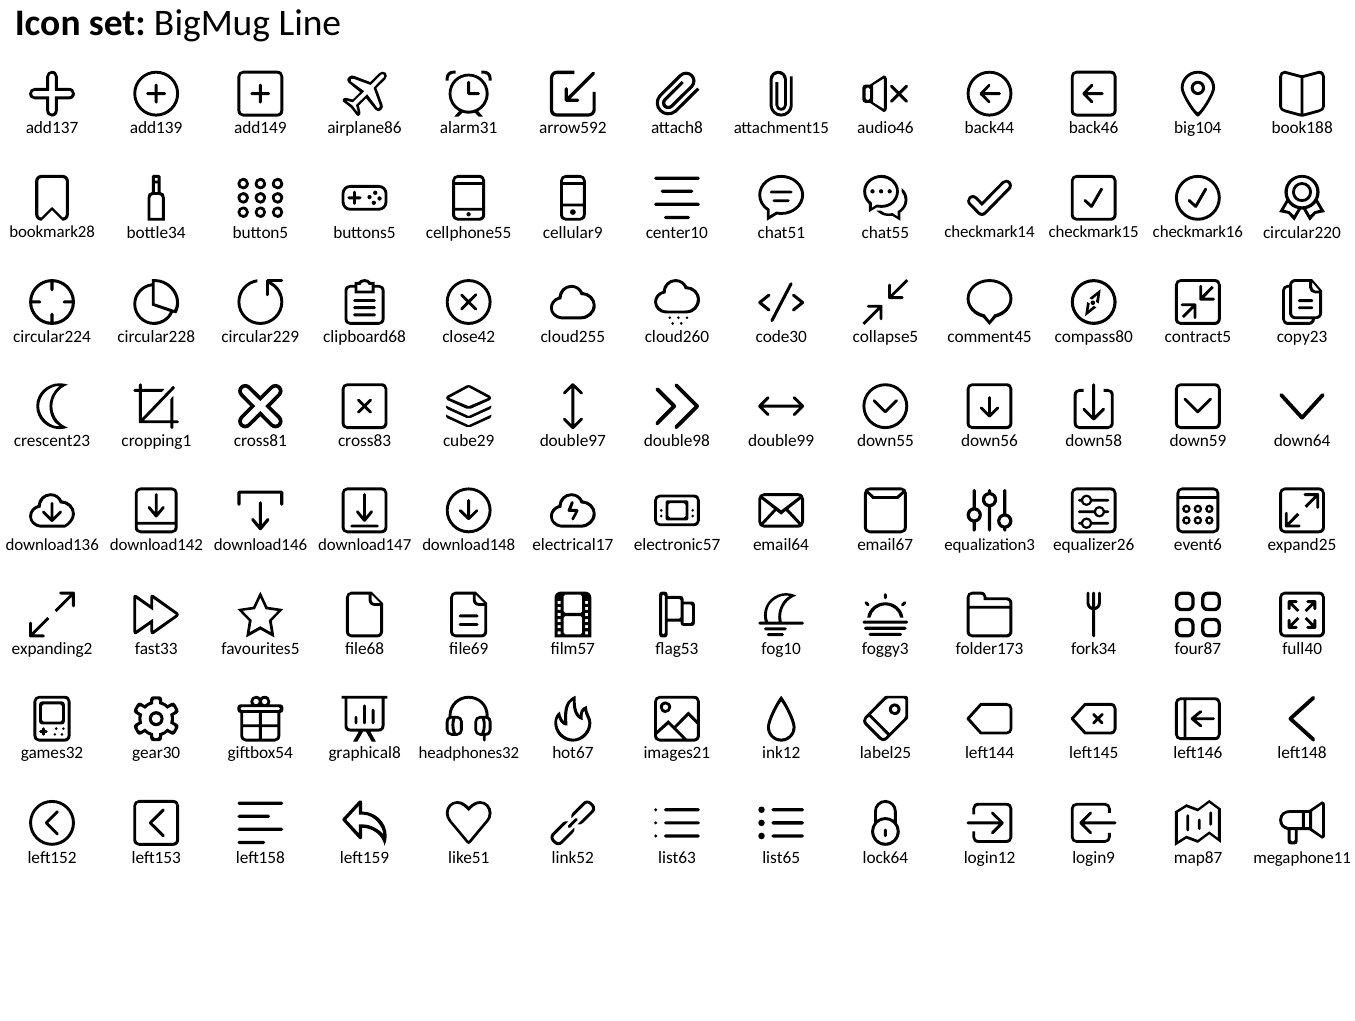

Icon set: BigMug Line

add137
add139
add149
airplane86
alarm31
arrow592
attach8
attachment15
audio46
back44
back46
big104
book188

bookmark28
bottle34
button5
buttons5
cellphone55
cellular9
center10
chat51
chat55
checkmark14
checkmark15
checkmark16
circular220

circular224
circular228
circular229
clipboard68
close42
cloud255
cloud260
code30
collapse5
comment45
compass80
contract5
copy23

crescent23
cropping1
cross81
cross83
cube29
double97
double98
double99
down55
down56
down58
down59
down64

download136
download142
download146
download147
download148
electrical17
electronic57
email64
email67
equalization3
equalizer26
event6
expand25

expanding2
fast33
favourites5
file68
file69
film57
flag53
fog10
foggy3
folder173
fork34
four87
full40

games32
gear30
giftbox54
graphical8
headphones32
hot67
images21
ink12
label25
left144
left145
left146
left148

left152
left153
left158
left159
like51
link52
list63
list65
lock64
login12
login9
map87
megaphone11